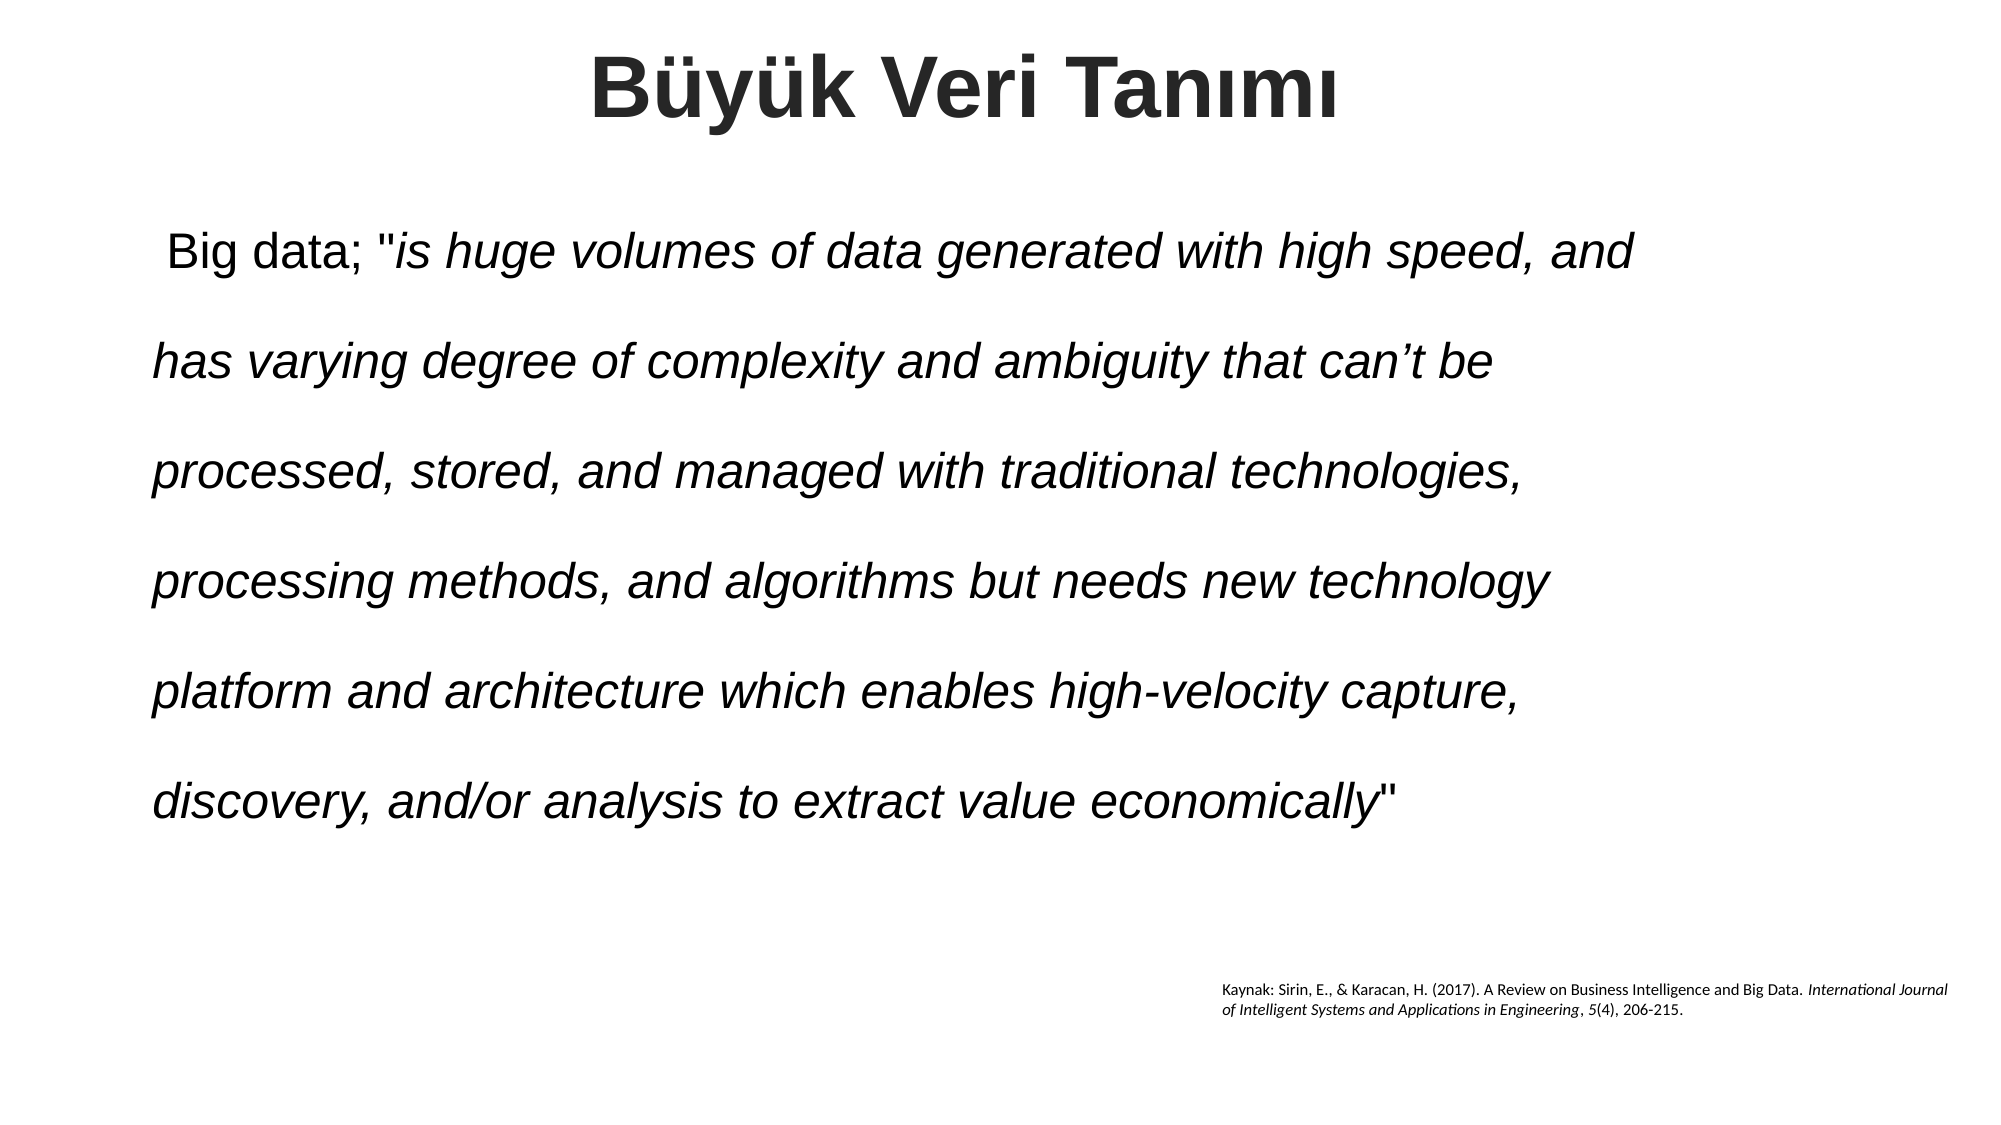

# Büyük Veri Tanımı
 Big data; "is huge volumes of data generated with high speed, and
has varying degree of complexity and ambiguity that can’t be
processed, stored, and managed with traditional technologies,
processing methods, and algorithms but needs new technology
platform and architecture which enables high-velocity capture,
discovery, and/or analysis to extract value economically"
Kaynak: Sirin, E., & Karacan, H. (2017). A Review on Business Intelligence and Big Data. International Journal of Intelligent Systems and Applications in Engineering, 5(4), 206-215.